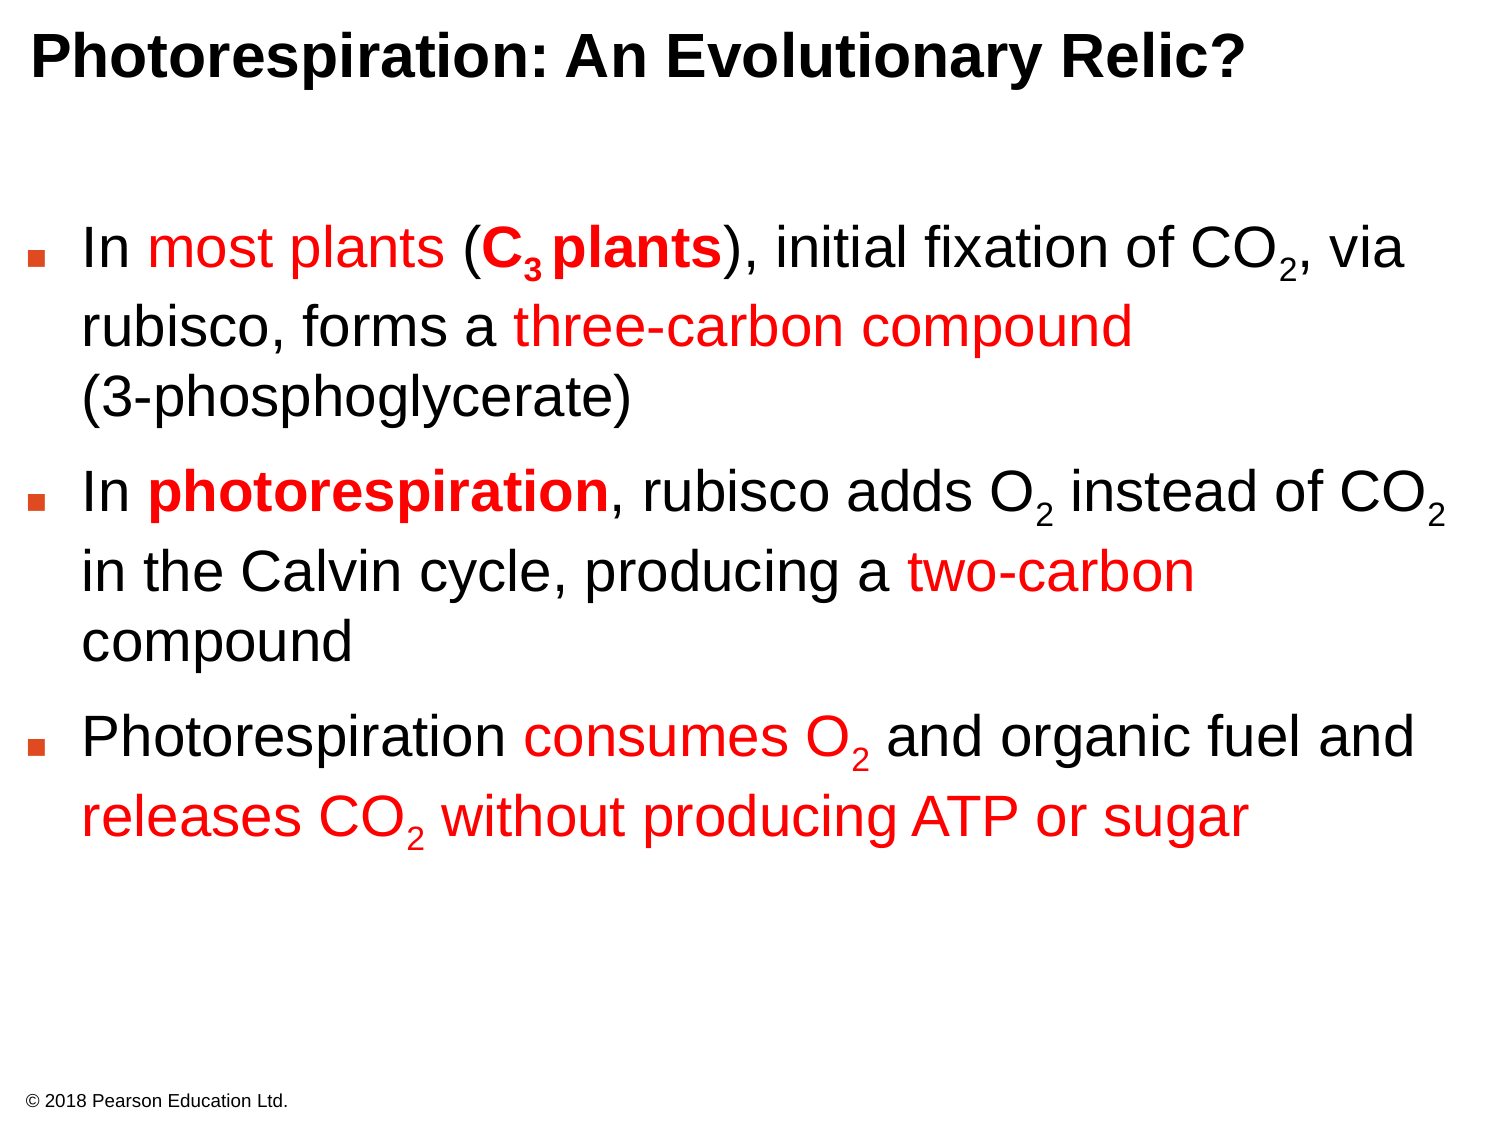

# Photorespiration: An Evolutionary Relic?
In most plants (C3 plants), initial fixation of CO2, via rubisco, forms a three-carbon compound
(3-phosphoglycerate)
In photorespiration, rubisco adds O2 instead of CO2 in the Calvin cycle, producing a two-carbon compound
Photorespiration consumes O2 and organic fuel and releases CO2 without producing ATP or sugar
© 2018 Pearson Education Ltd.